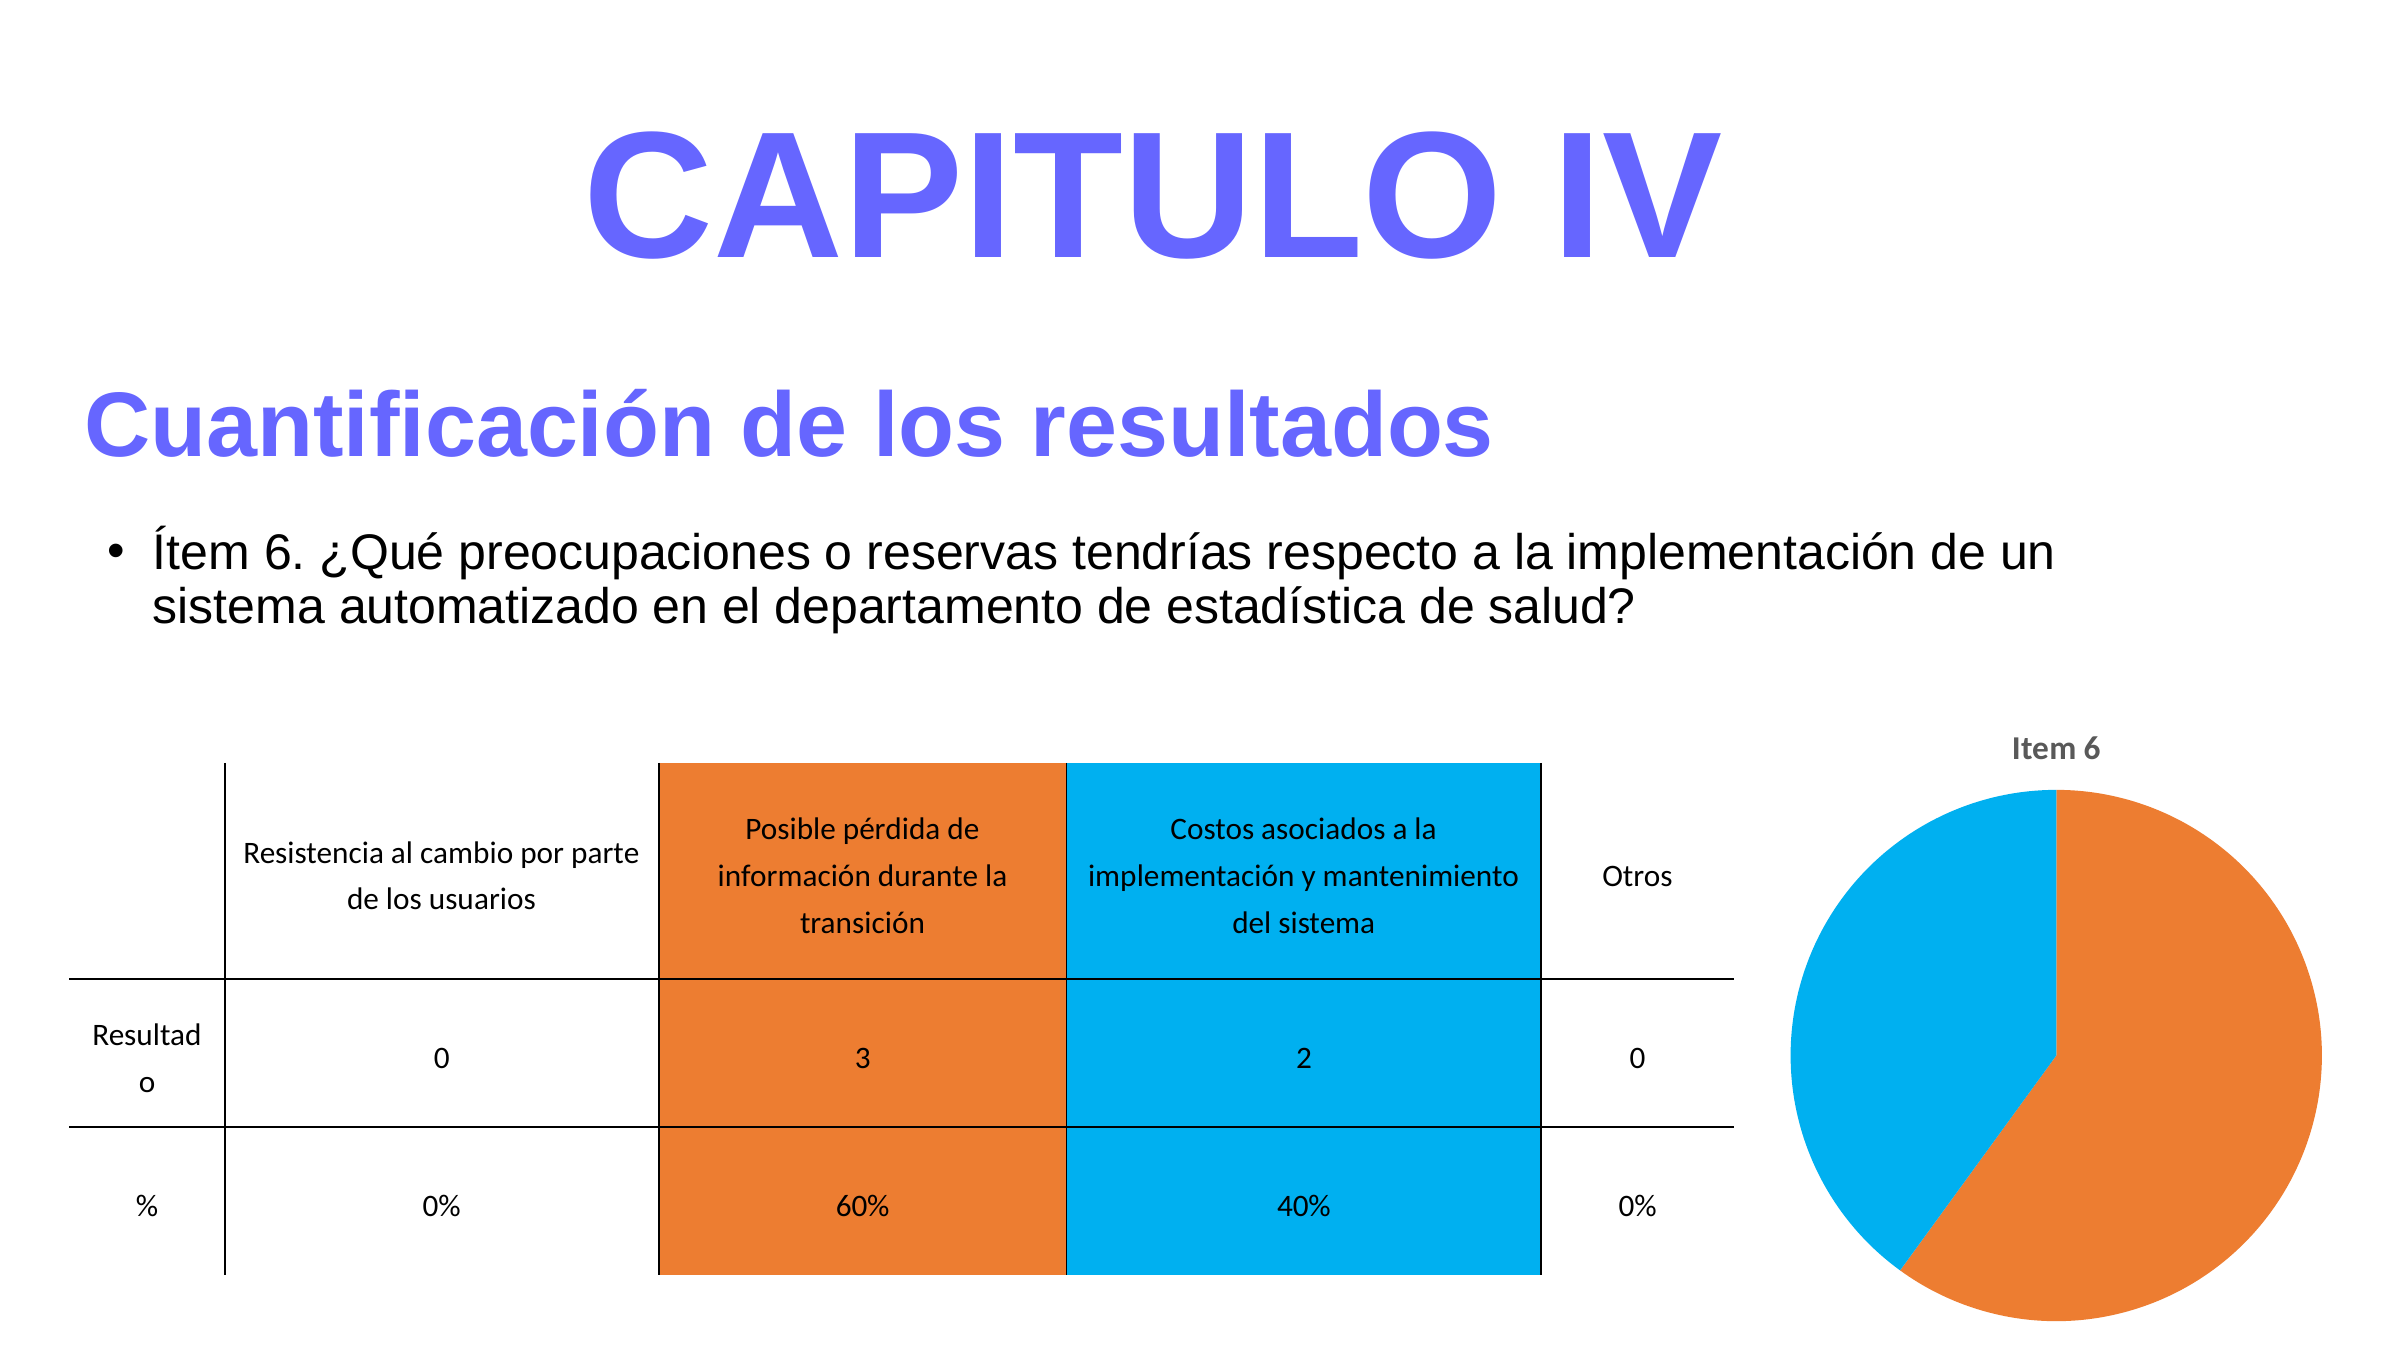

CAPITULO IV
# Cuantificación de los resultados
Ítem 6. ¿Qué preocupaciones o reservas tendrías respecto a la implementación de un sistema automatizado en el departamento de estadística de salud?

### Chart: Item 6

| Category | Resultados |
|---|---|
| Resistencia al cambio por parte del personal | 0.0 |
| Posible pérdida de información durante la transición | 3.0 |
| Costos asociados a la implementación y mantenimiento del sistema | 2.0 |
| Otros | 0.0 |
|  | Resistencia al cambio por parte de los usuarios | Posible pérdida de información durante la transición | Costos asociados a la implementación y mantenimiento del sistema | Otros |
| --- | --- | --- | --- | --- |
| Resultado | 0 | 3 | 2 | 0 |
| % | 0% | 60% | 40% | 0% |